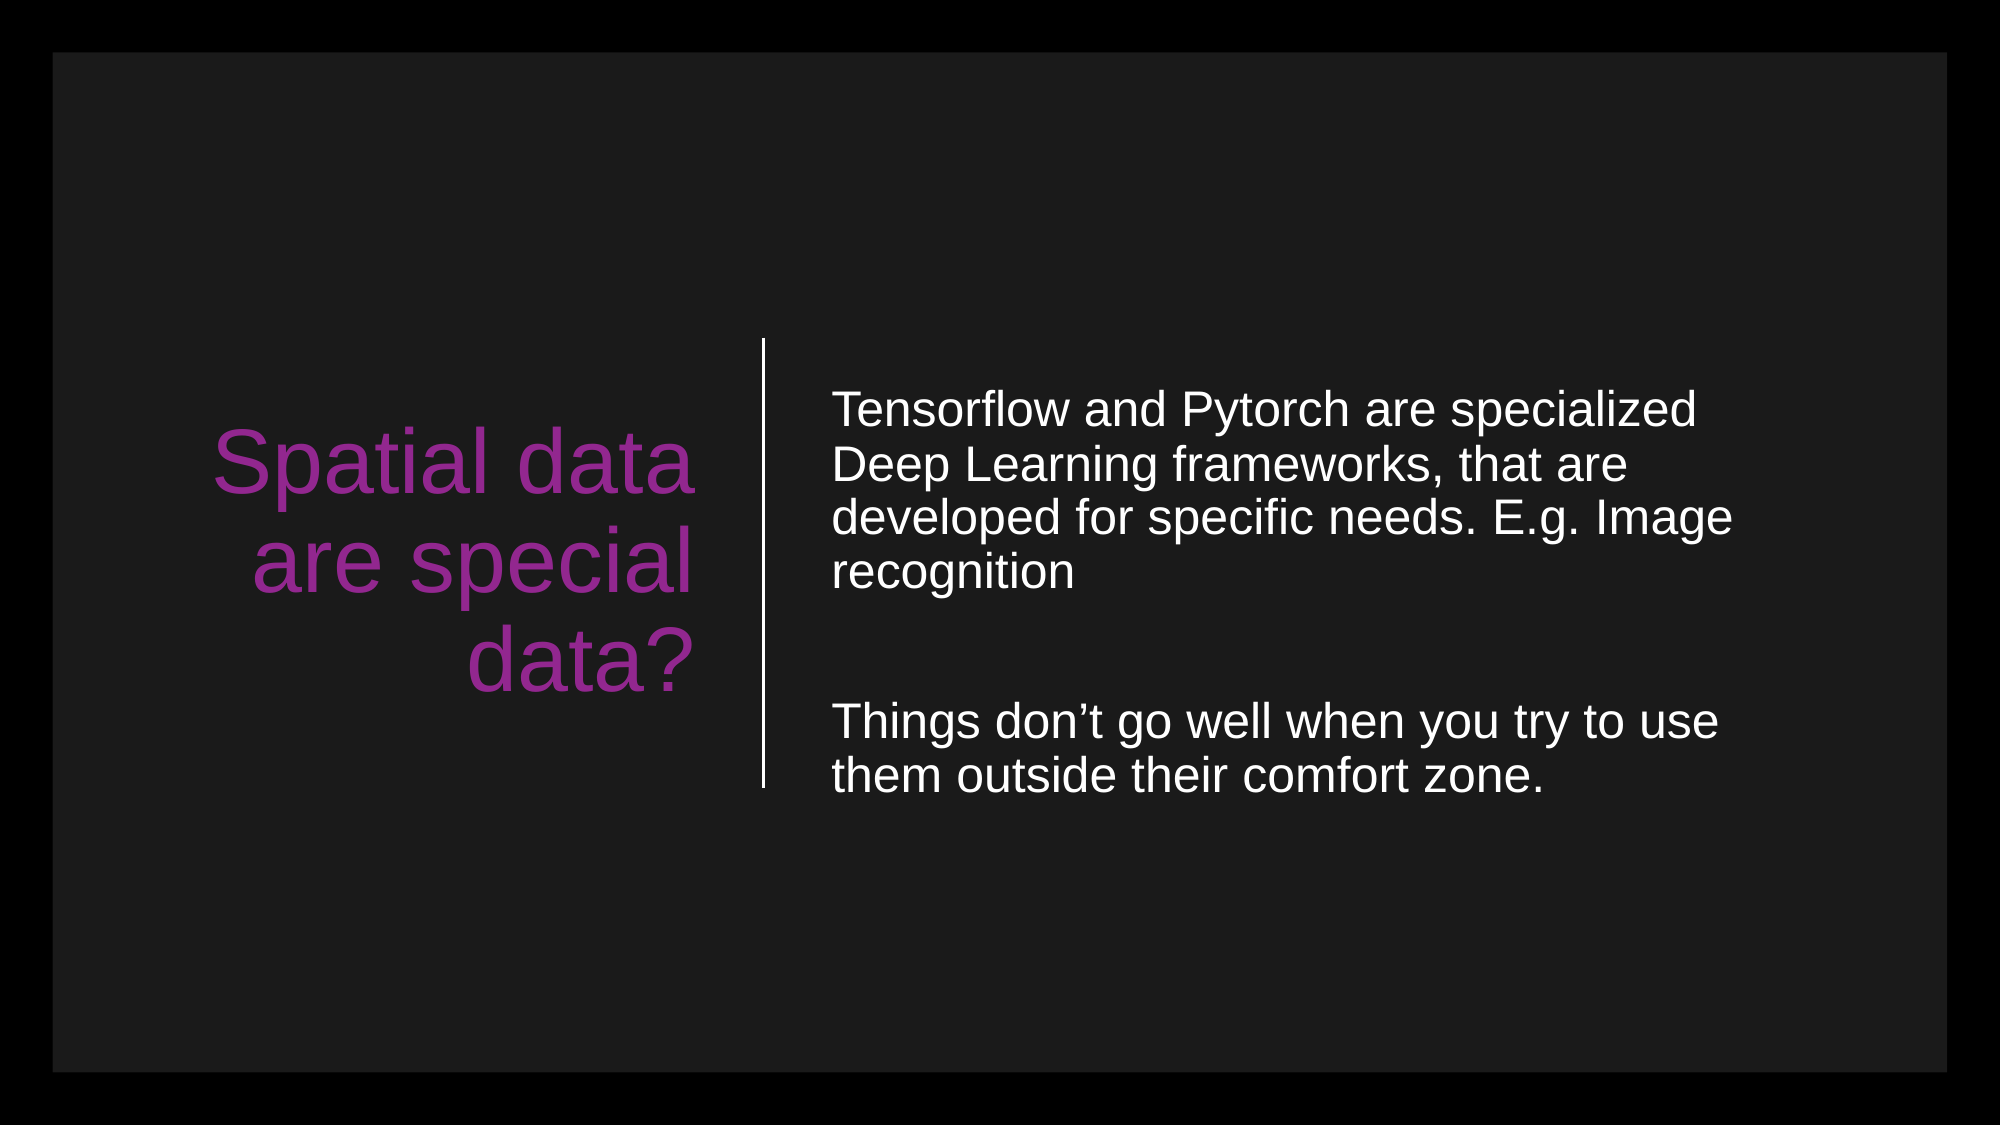

# Spatial data are special data?
Tensorflow and Pytorch are specialized Deep Learning frameworks, that are developed for specific needs. E.g. Image recognition

Things don’t go well when you try to use them outside their comfort zone.